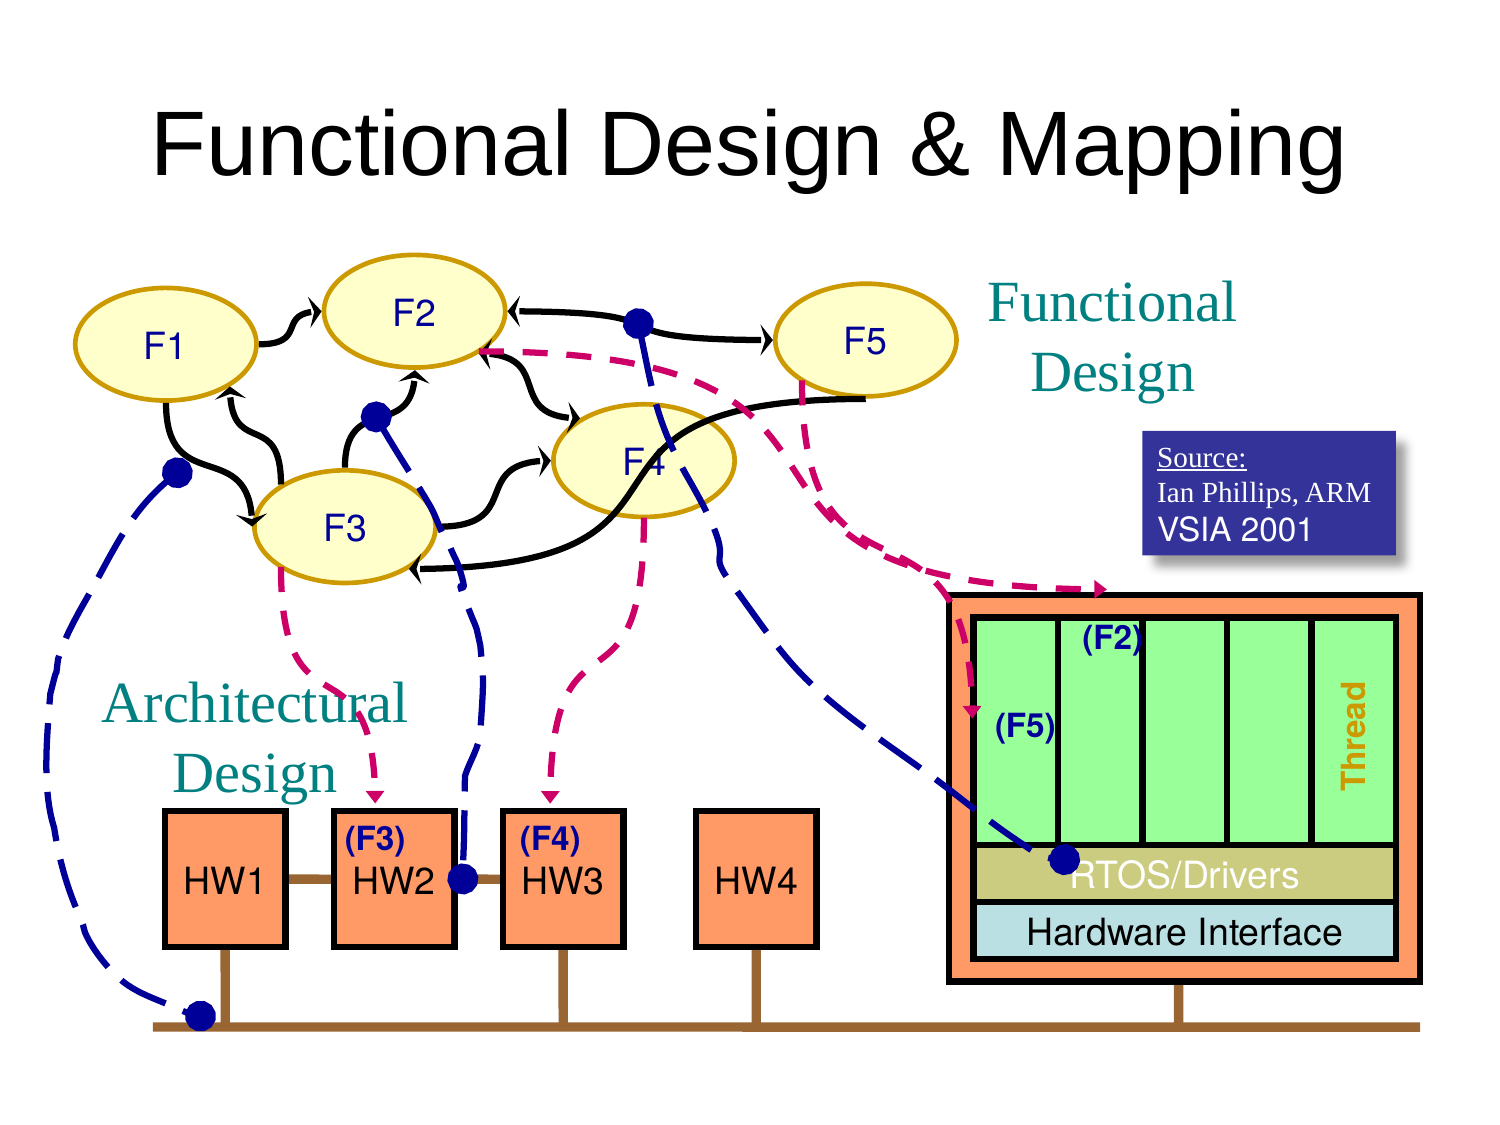

# Functional Design & Mapping
F2
F5
F1
F4
F3
Functional
Design

(F2)
(F5)
(F3)
(F4)
Source:
Ian Phillips, ARM
VSIA 2001

Thread
HW1
HW2
HW3
HW4
RTOS/Drivers

Hardware Interface

Architectural
Design